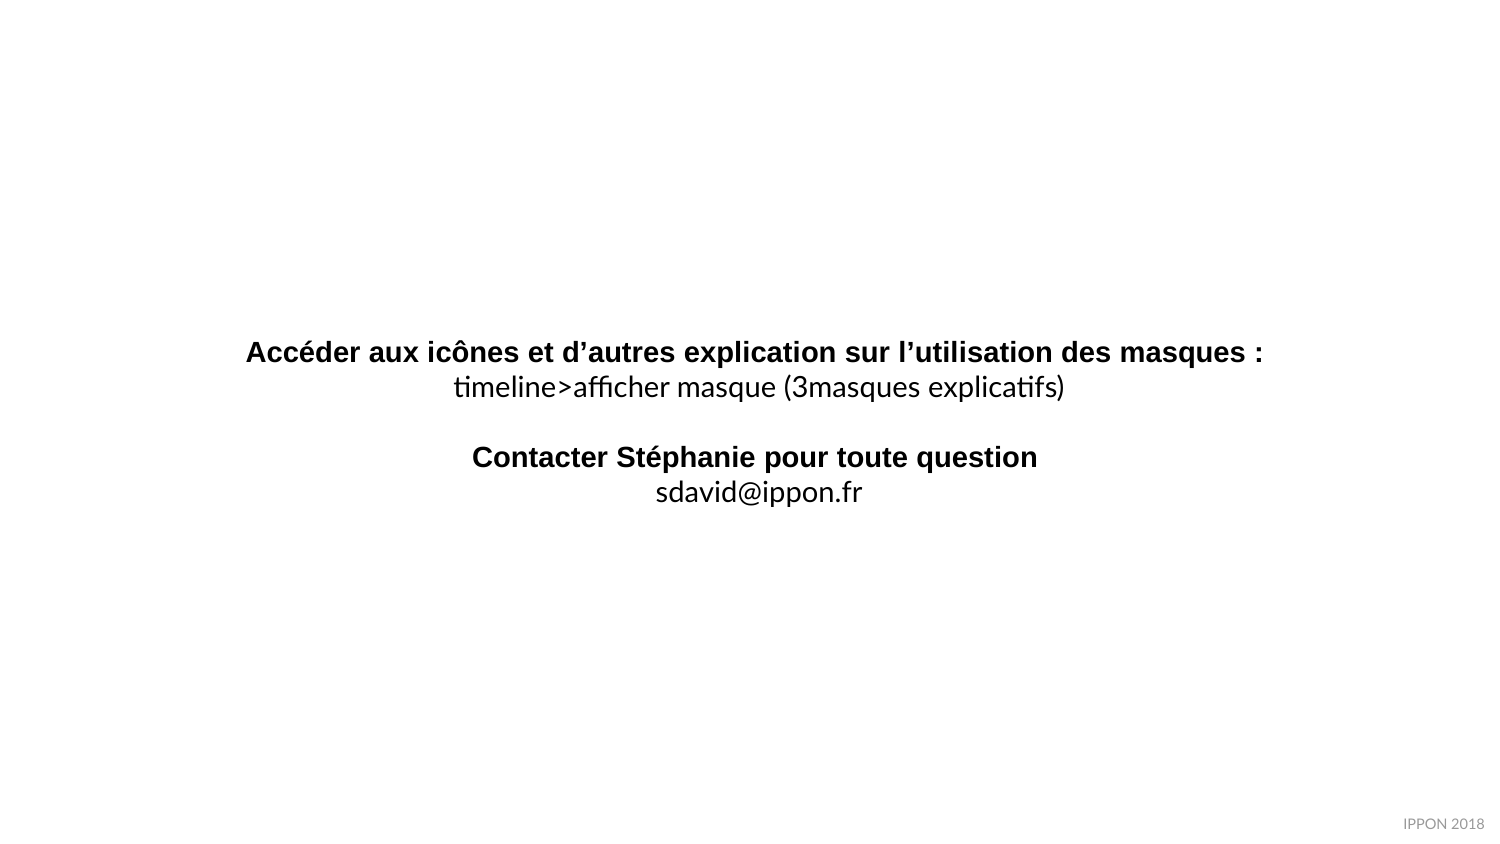

Accéder aux icônes et d’autres explication sur l’utilisation des masques :
timeline>afficher masque (3masques explicatifs)

Contacter Stéphanie pour toute question
sdavid@ippon.fr